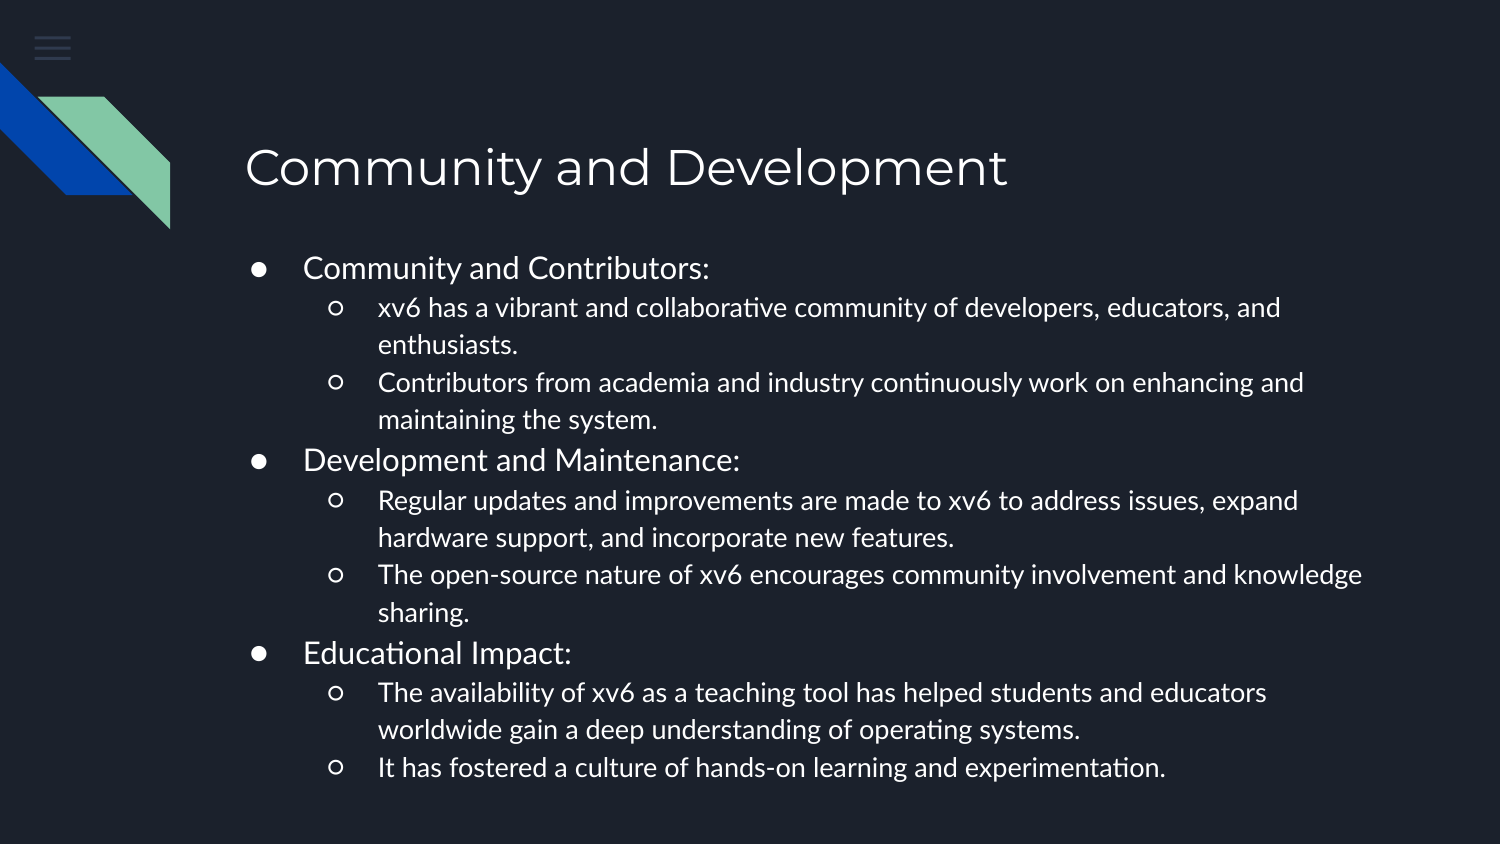

# Community and Development
Community and Contributors:
xv6 has a vibrant and collaborative community of developers, educators, and enthusiasts.
Contributors from academia and industry continuously work on enhancing and maintaining the system.
Development and Maintenance:
Regular updates and improvements are made to xv6 to address issues, expand hardware support, and incorporate new features.
The open-source nature of xv6 encourages community involvement and knowledge sharing.
Educational Impact:
The availability of xv6 as a teaching tool has helped students and educators worldwide gain a deep understanding of operating systems.
It has fostered a culture of hands-on learning and experimentation.